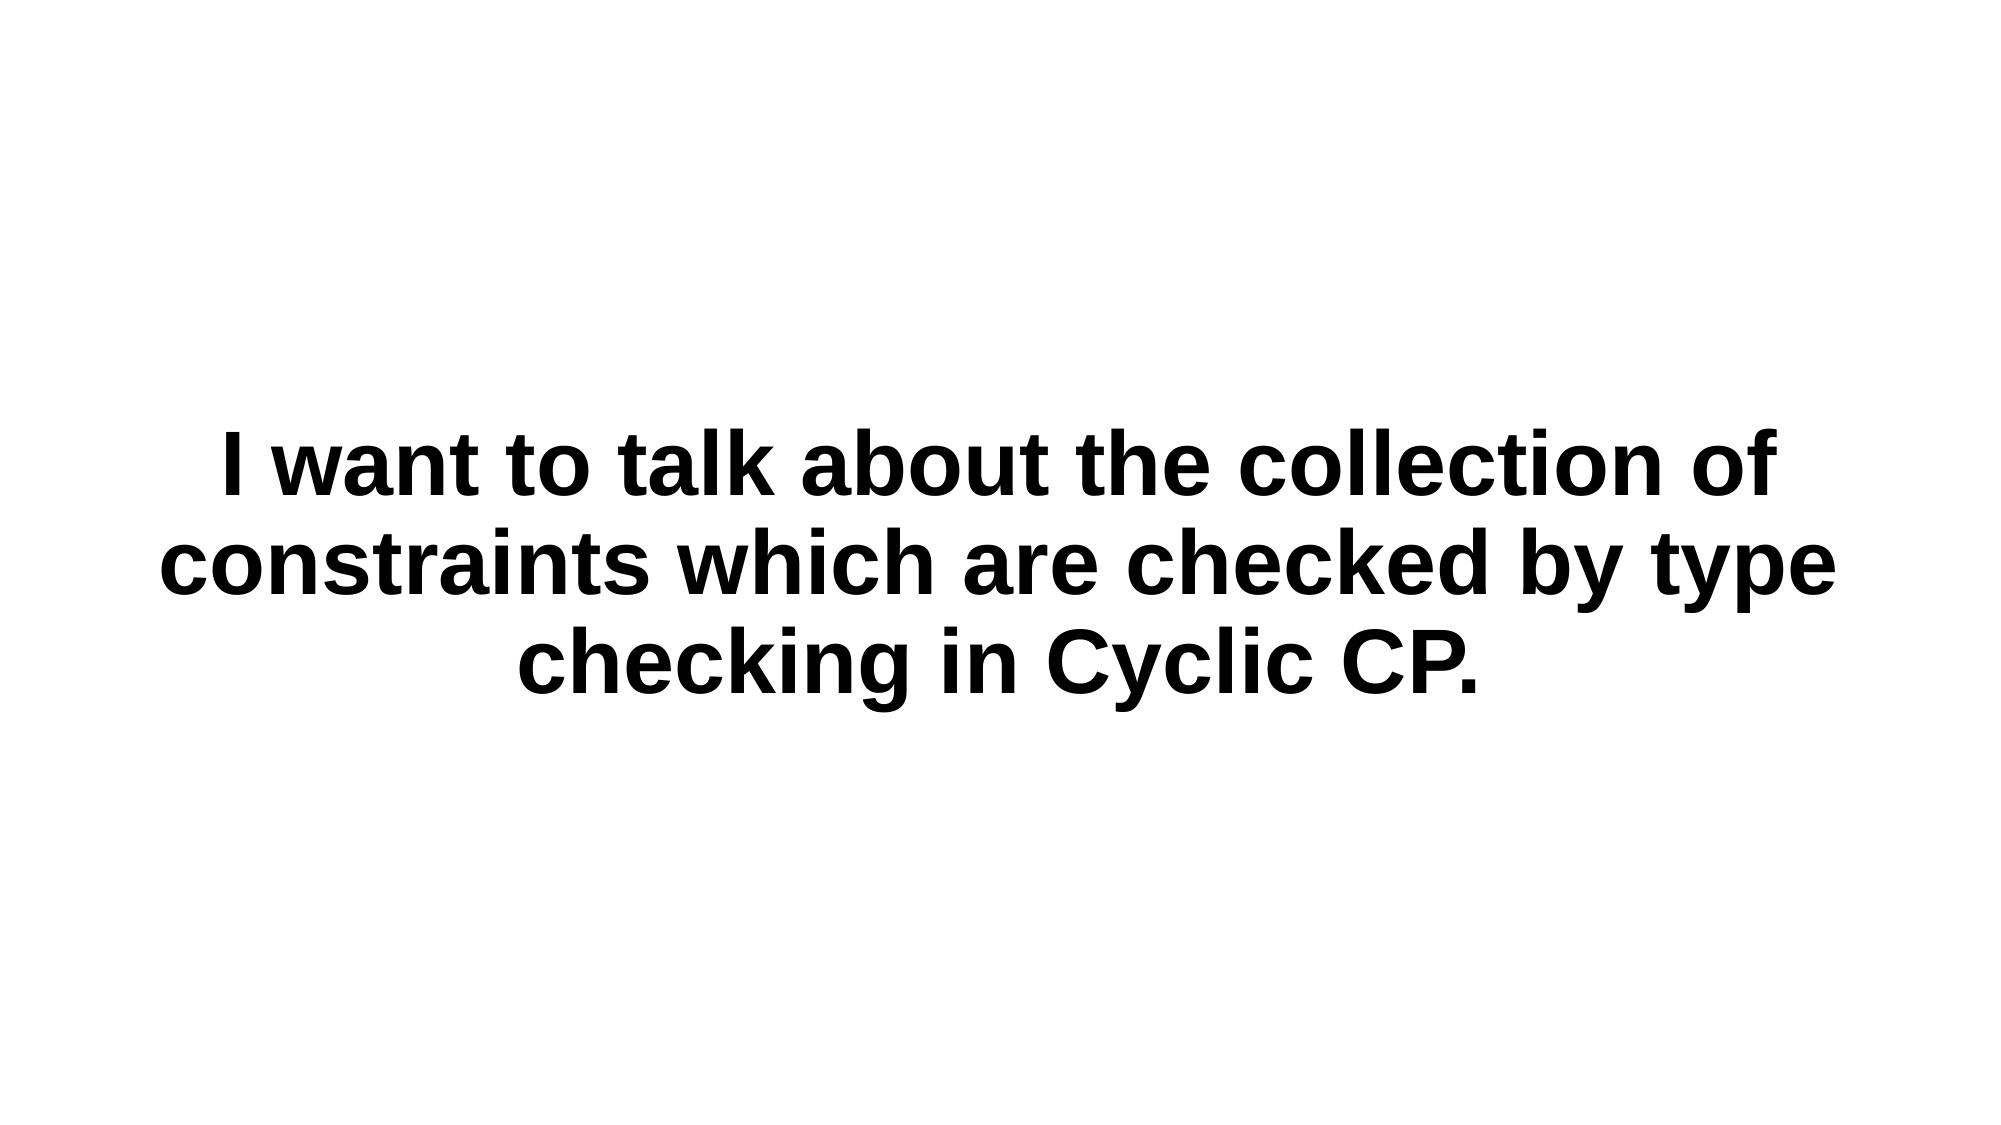

I want to talk about the collection of constraints which are checked by type checking in Cyclic CP.